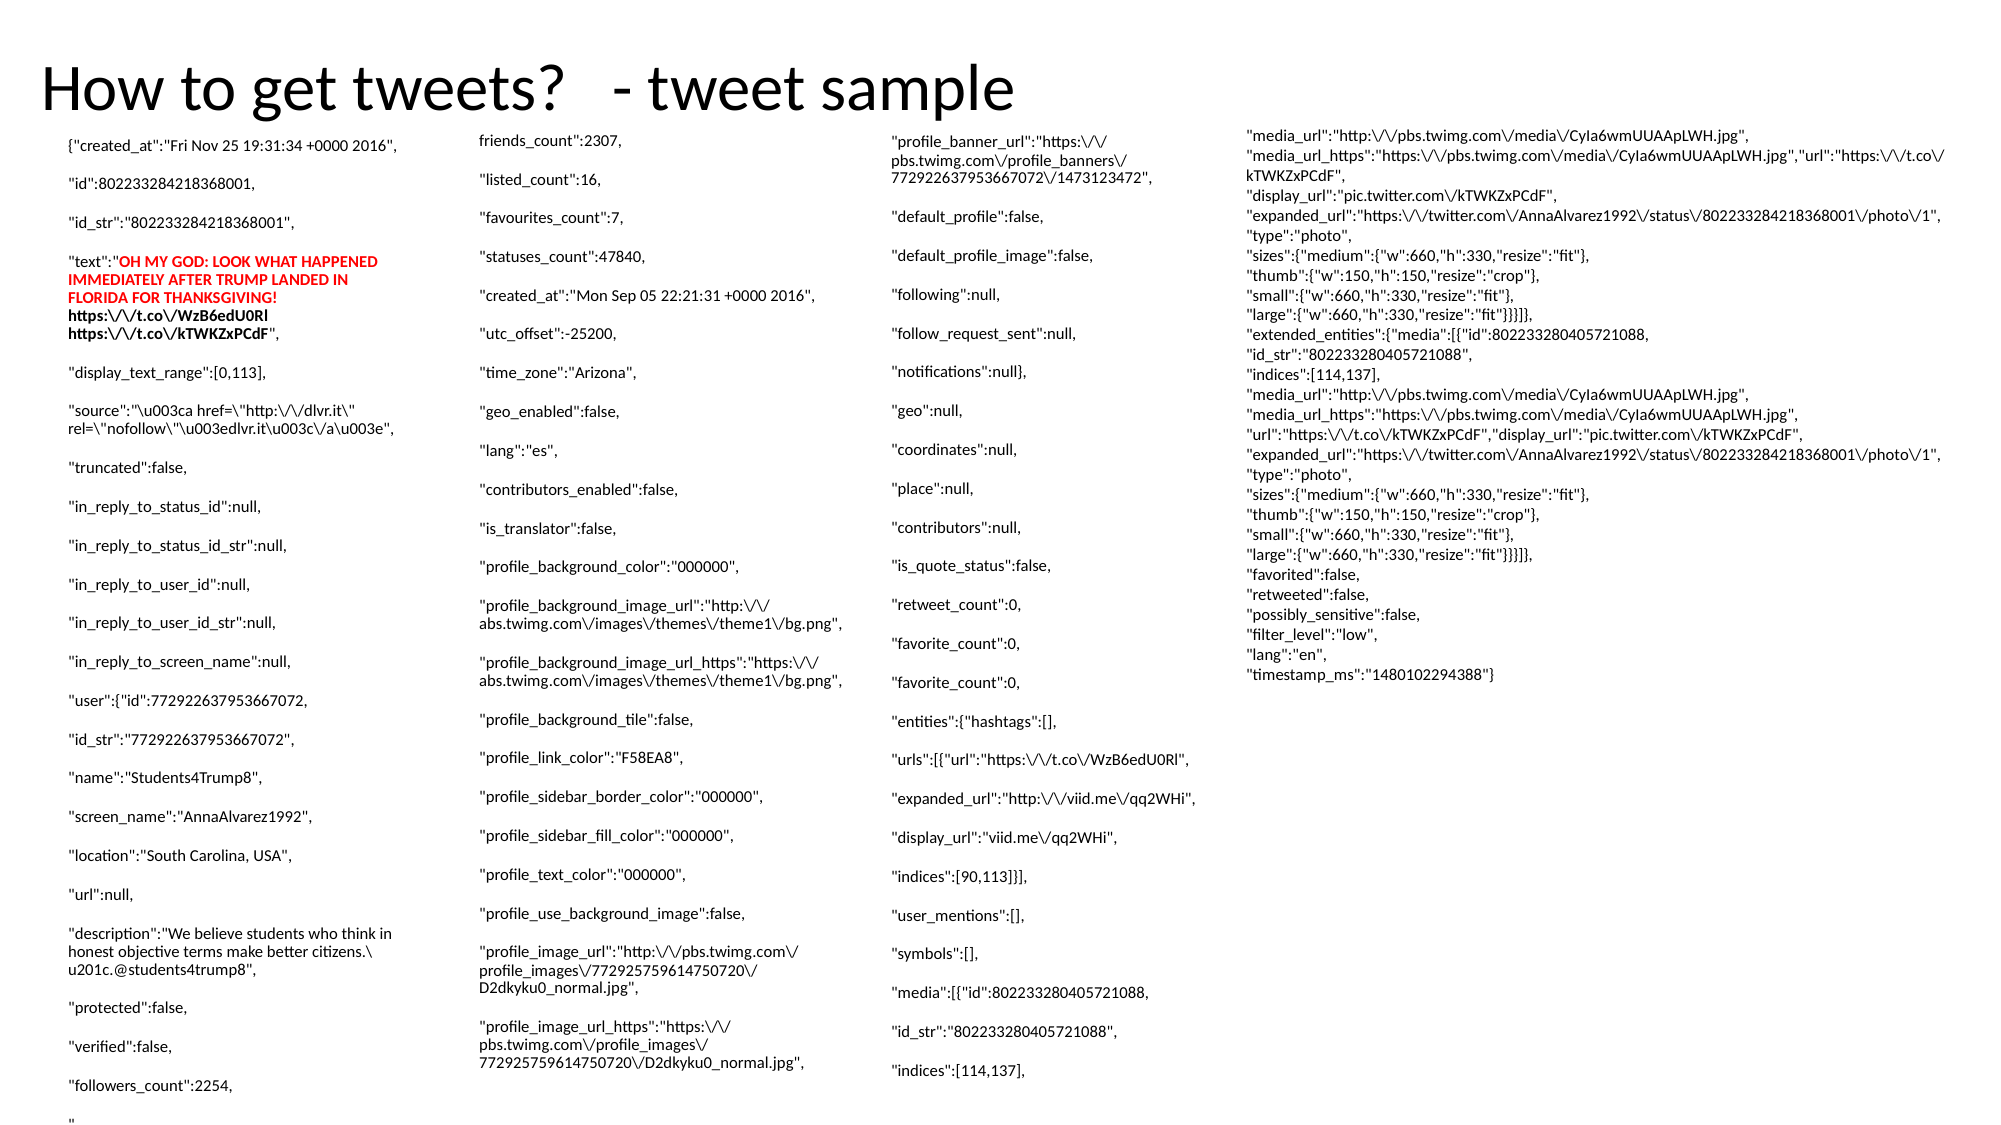

# How to get tweets?   - tweet sample
"media_url":"http:\/\/pbs.twimg.com\/media\/CyIa6wmUUAApLWH.jpg",
"media_url_https":"https:\/\/pbs.twimg.com\/media\/CyIa6wmUUAApLWH.jpg","url":"https:\/\/t.co\/kTWKZxPCdF",
"display_url":"pic.twitter.com\/kTWKZxPCdF",
"expanded_url":"https:\/\/twitter.com\/AnnaAlvarez1992\/status\/802233284218368001\/photo\/1",
"type":"photo",
"sizes":{"medium":{"w":660,"h":330,"resize":"fit"},
"thumb":{"w":150,"h":150,"resize":"crop"},
"small":{"w":660,"h":330,"resize":"fit"},
"large":{"w":660,"h":330,"resize":"fit"}}}]},
"extended_entities":{"media":[{"id":802233280405721088,
"id_str":"802233280405721088",
"indices":[114,137],
"media_url":"http:\/\/pbs.twimg.com\/media\/CyIa6wmUUAApLWH.jpg",
"media_url_https":"https:\/\/pbs.twimg.com\/media\/CyIa6wmUUAApLWH.jpg",
"url":"https:\/\/t.co\/kTWKZxPCdF","display_url":"pic.twitter.com\/kTWKZxPCdF",
"expanded_url":"https:\/\/twitter.com\/AnnaAlvarez1992\/status\/802233284218368001\/photo\/1",
"type":"photo",
"sizes":{"medium":{"w":660,"h":330,"resize":"fit"},
"thumb":{"w":150,"h":150,"resize":"crop"},
"small":{"w":660,"h":330,"resize":"fit"},
"large":{"w":660,"h":330,"resize":"fit"}}}]},
"favorited":false,
"retweeted":false,
"possibly_sensitive":false,
"filter_level":"low",
"lang":"en",
"timestamp_ms":"1480102294388"}
friends_count":2307,
"listed_count":16,
"favourites_count":7,
"statuses_count":47840,
"created_at":"Mon Sep 05 22:21:31 +0000 2016",
"utc_offset":-25200,
"time_zone":"Arizona",
"geo_enabled":false,
"lang":"es",
"contributors_enabled":false,
"is_translator":false,
"profile_background_color":"000000",
"profile_background_image_url":"http:\/\/abs.twimg.com\/images\/themes\/theme1\/bg.png",
"profile_background_image_url_https":"https:\/\/abs.twimg.com\/images\/themes\/theme1\/bg.png",
"profile_background_tile":false,
"profile_link_color":"F58EA8",
"profile_sidebar_border_color":"000000",
"profile_sidebar_fill_color":"000000",
"profile_text_color":"000000",
"profile_use_background_image":false,
"profile_image_url":"http:\/\/pbs.twimg.com\/profile_images\/772925759614750720\/D2dkyku0_normal.jpg",
"profile_image_url_https":"https:\/\/pbs.twimg.com\/profile_images\/772925759614750720\/D2dkyku0_normal.jpg",
"profile_banner_url":"https:\/\/pbs.twimg.com\/profile_banners\/772922637953667072\/1473123472",
"default_profile":false,
"default_profile_image":false,
"following":null,
"follow_request_sent":null,
"notifications":null},
"geo":null,
"coordinates":null,
"place":null,
"contributors":null,
"is_quote_status":false,
"retweet_count":0,
"favorite_count":0,
"favorite_count":0,
"entities":{"hashtags":[],
"urls":[{"url":"https:\/\/t.co\/WzB6edU0Rl",
"expanded_url":"http:\/\/viid.me\/qq2WHi",
"display_url":"viid.me\/qq2WHi",
"indices":[90,113]}],
"user_mentions":[],
"symbols":[],
"media":[{"id":802233280405721088,
"id_str":"802233280405721088",
"indices":[114,137],
{"created_at":"Fri Nov 25 19:31:34 +0000 2016",
"id":802233284218368001,
"id_str":"802233284218368001",
"text":"OH MY GOD: LOOK WHAT HAPPENED IMMEDIATELY AFTER TRUMP LANDED IN FLORIDA FOR THANKSGIVING! https:\/\/t.co\/WzB6edU0Rl https:\/\/t.co\/kTWKZxPCdF",
"display_text_range":[0,113],
"source":"\u003ca href=\"http:\/\/dlvr.it\" rel=\"nofollow\"\u003edlvr.it\u003c\/a\u003e",
"truncated":false,
"in_reply_to_status_id":null,
"in_reply_to_status_id_str":null,
"in_reply_to_user_id":null,
"in_reply_to_user_id_str":null,
"in_reply_to_screen_name":null,
"user":{"id":772922637953667072,
"id_str":"772922637953667072",
"name":"Students4Trump8",
"screen_name":"AnnaAlvarez1992",
"location":"South Carolina, USA",
"url":null,
"description":"We believe students who think in honest objective terms make better citizens.\u201c.@students4trump8",
"protected":false,
"verified":false,
"followers_count":2254,
"